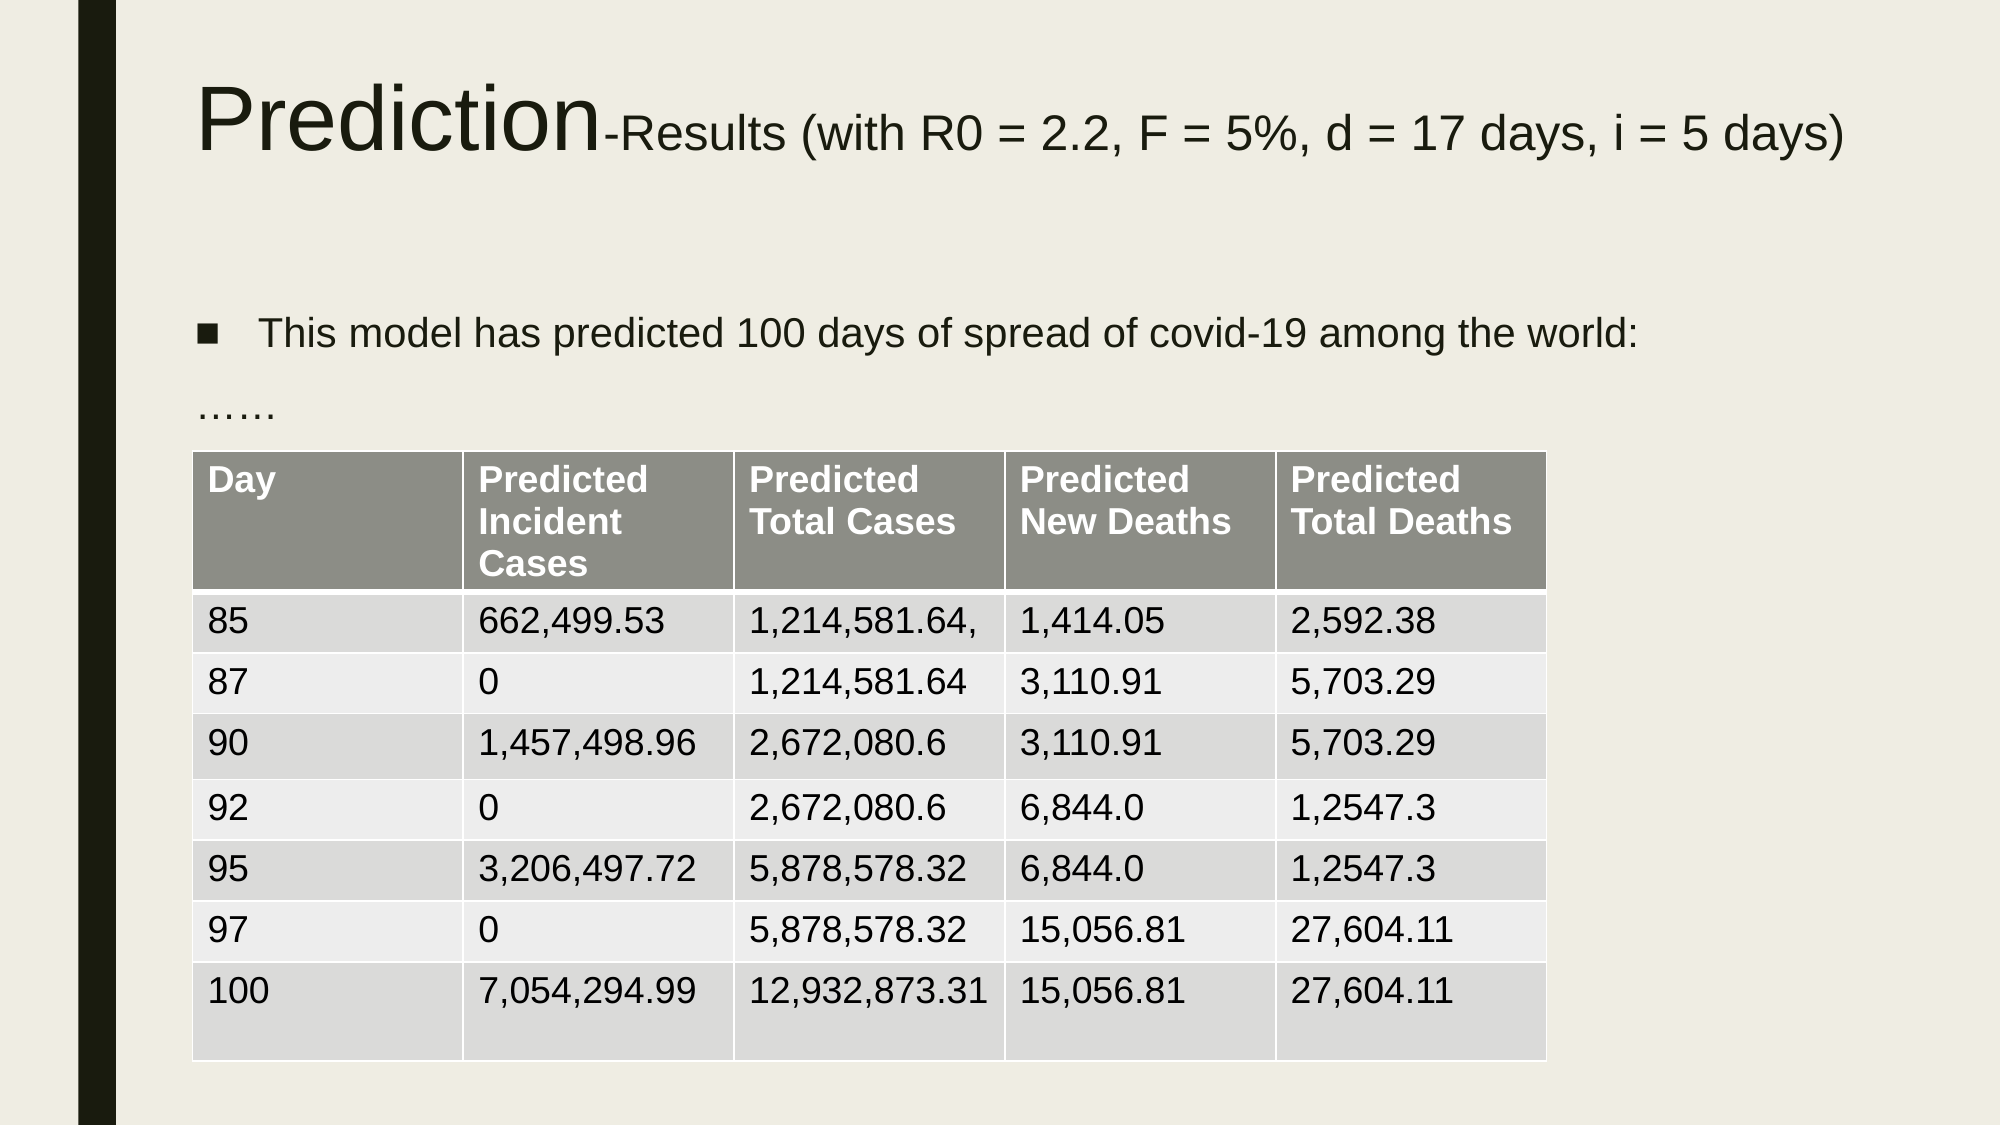

# Prediction-Results (with R0 = 2.2, F = 5%, d = 17 days, i = 5 days)
This model has predicted 100 days of spread of covid-19 among the world:
……

| Day | Predicted Incident Cases | Predicted Total Cases | Predicted New Deaths | Predicted Total Deaths |
| --- | --- | --- | --- | --- |
| 85 | 662,499.53 | 1,214,581.64, | 1,414.05 | 2,592.38 |
| 87 | 0 | 1,214,581.64 | 3,110.91 | 5,703.29 |
| 90 | 1,457,498.96 | 2,672,080.6 | 3,110.91 | 5,703.29 |
| 92 | 0 | 2,672,080.6 | 6,844.0 | 1,2547.3 |
| 95 | 3,206,497.72 | 5,878,578.32 | 6,844.0 | 1,2547.3 |
| 97 | 0 | 5,878,578.32 | 15,056.81 | 27,604.11 |
| 100 | 7,054,294.99 | 12,932,873.31 | 15,056.81 | 27,604.11 |